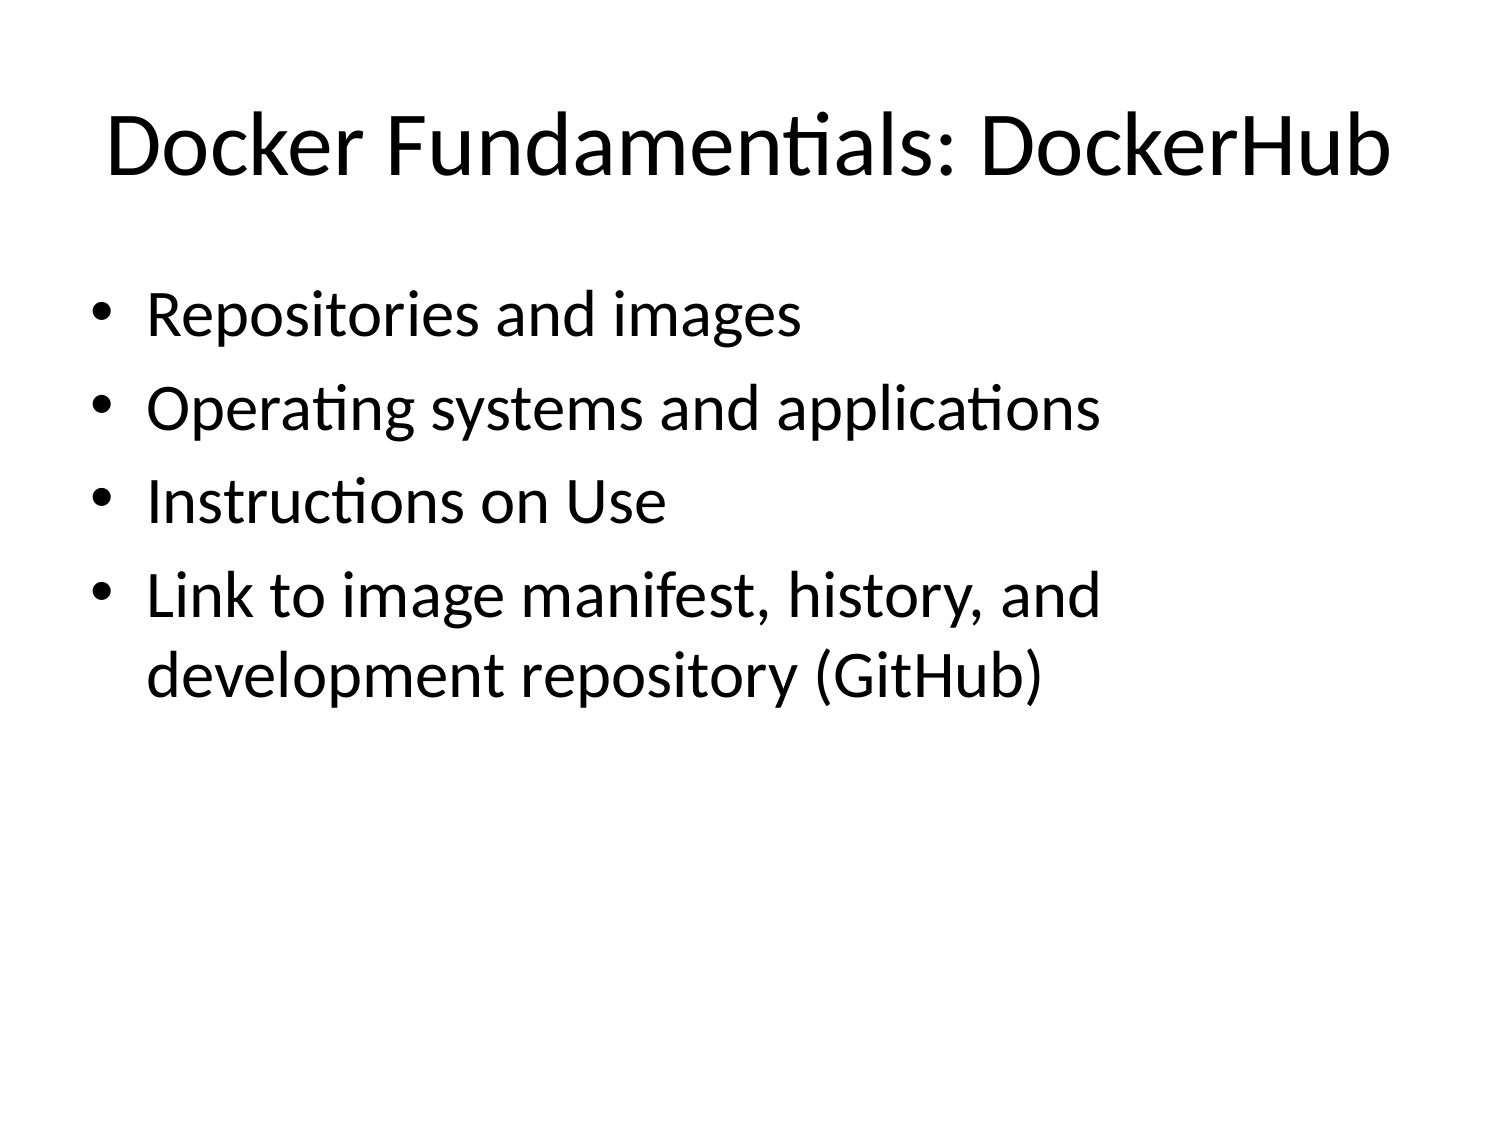

# Docker Fundamentials: DockerHub
Repositories and images
Operating systems and applications
Instructions on Use
Link to image manifest, history, and development repository (GitHub)